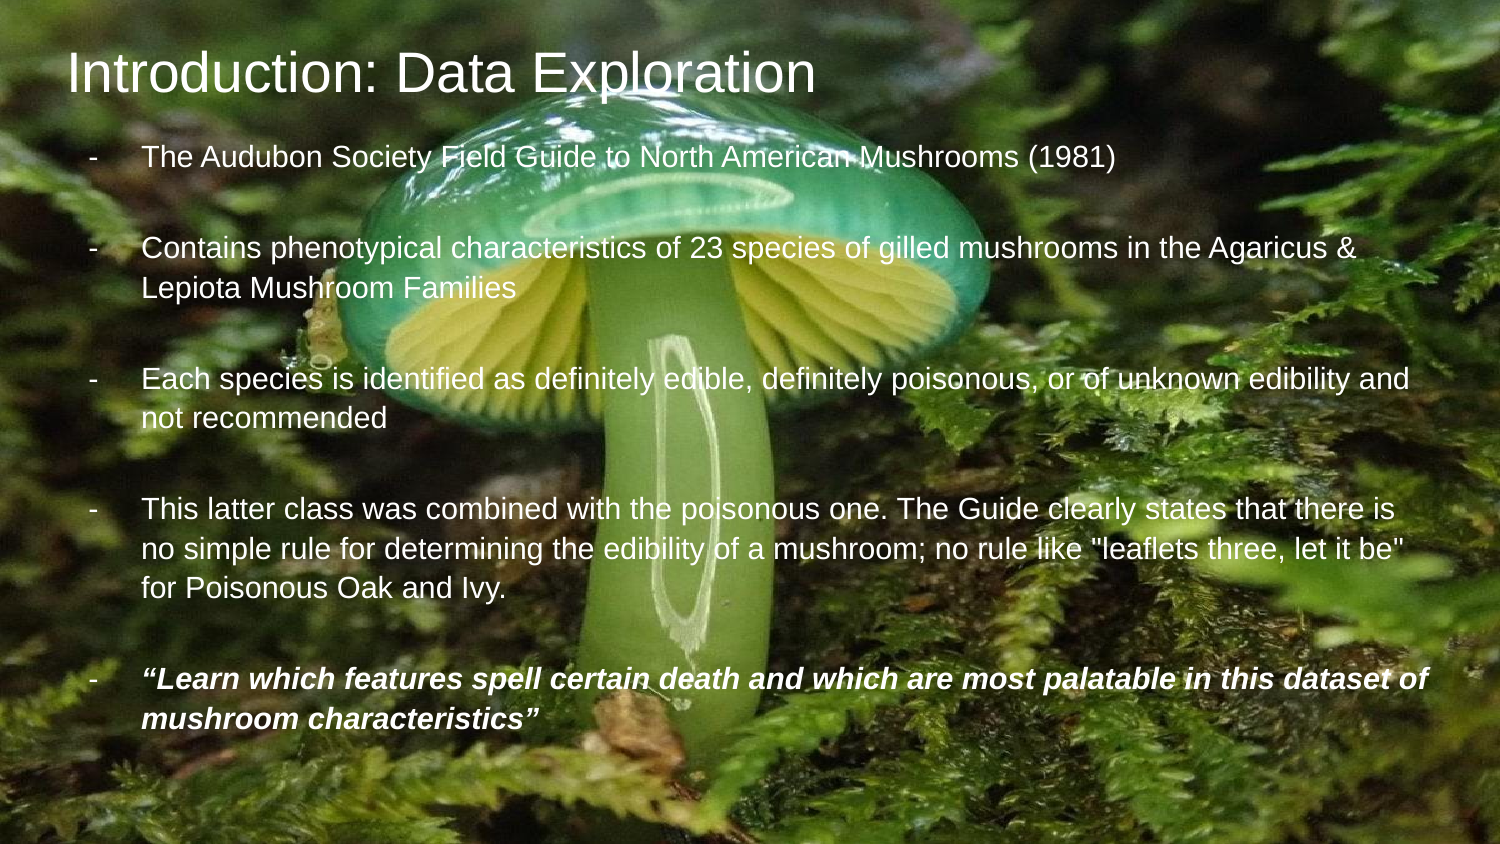

# Introduction: Data Exploration
The Audubon Society Field Guide to North American Mushrooms (1981)

Contains phenotypical characteristics of 23 species of gilled mushrooms in the Agaricus & Lepiota Mushroom Families

Each species is identified as definitely edible, definitely poisonous, or of unknown edibility and not recommended

This latter class was combined with the poisonous one. The Guide clearly states that there is no simple rule for determining the edibility of a mushroom; no rule like "leaflets three, let it be'' for Poisonous Oak and Ivy.

“Learn which features spell certain death and which are most palatable in this dataset of mushroom characteristics”